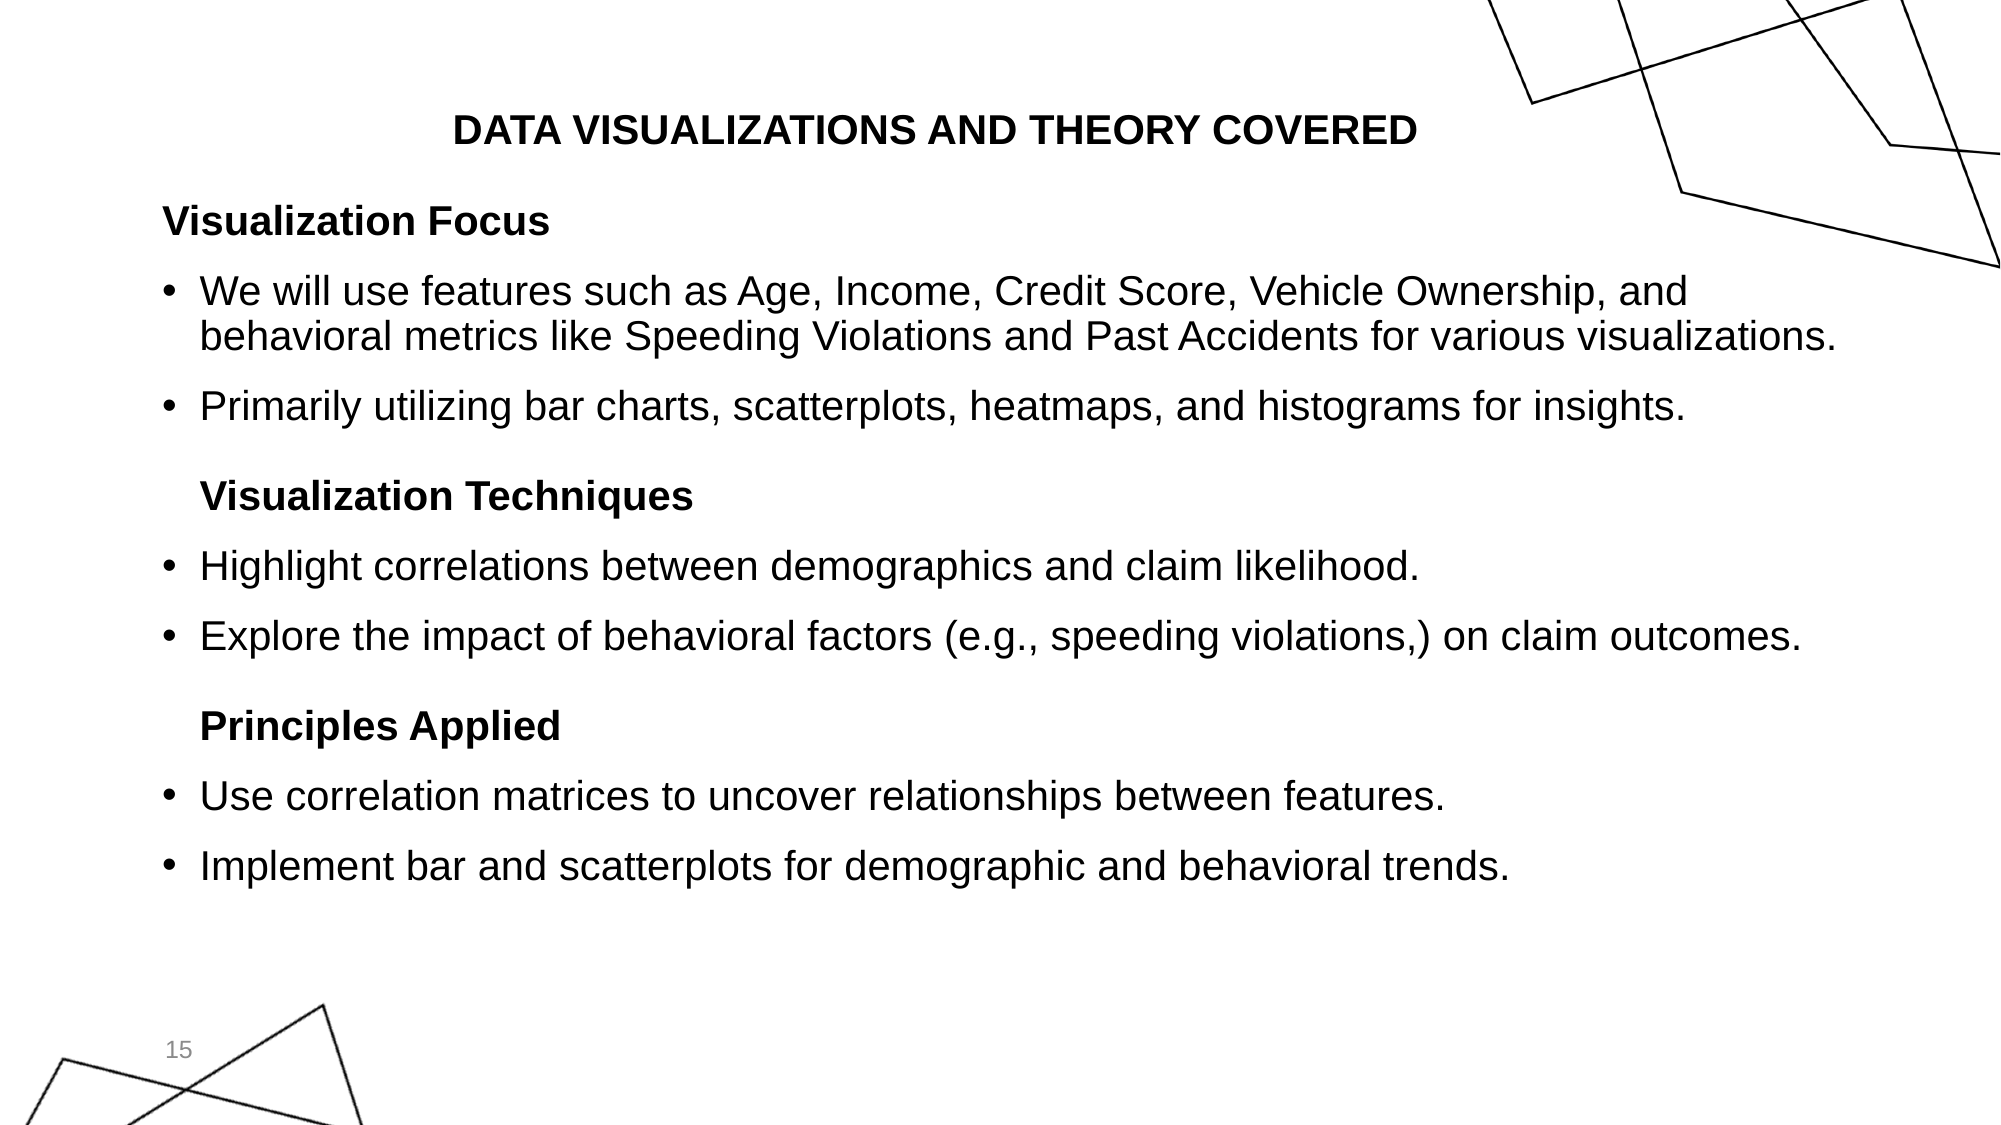

# ​
DATA VISUALIZATIONS AND THEORY COVERED

Visualization Focus
We will use features such as Age, Income, Credit Score, Vehicle Ownership, and behavioral metrics like Speeding Violations and Past Accidents for various visualizations.
Primarily utilizing bar charts, scatterplots, heatmaps, and histograms for insights.
Visualization Techniques
Highlight correlations between demographics and claim likelihood.
Explore the impact of behavioral factors (e.g., speeding violations,) on claim outcomes.
Principles Applied
Use correlation matrices to uncover relationships between features.
Implement bar and scatterplots for demographic and behavioral trends.
15